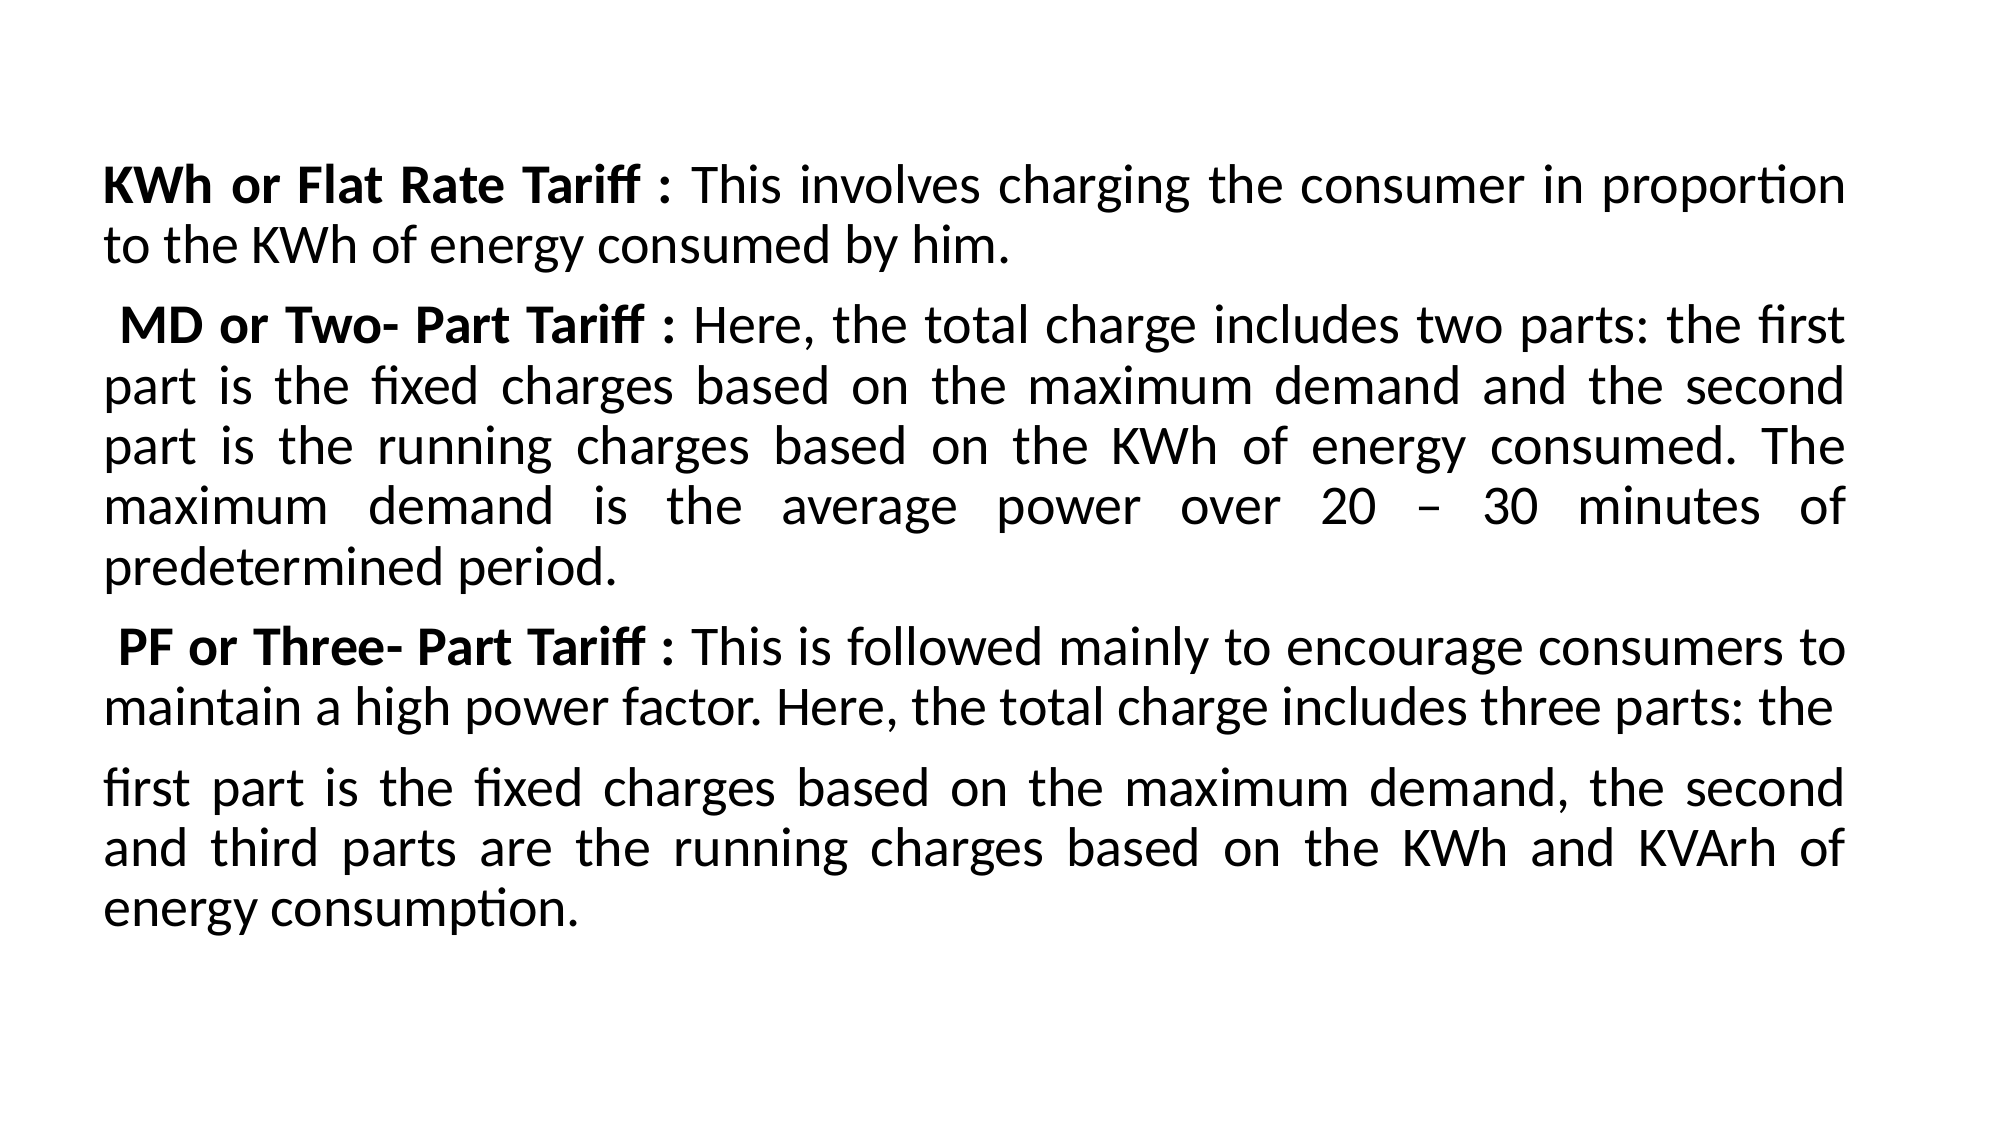

KWh or Flat Rate Tariff : This involves charging the consumer in proportion to the KWh of energy consumed by him.
 MD or Two- Part Tariff : Here, the total charge includes two parts: the first part is the fixed charges based on the maximum demand and the second part is the running charges based on the KWh of energy consumed. The maximum demand is the average power over 20 – 30 minutes of predetermined period.
 PF or Three- Part Tariff : This is followed mainly to encourage consumers to maintain a high power factor. Here, the total charge includes three parts: the
first part is the fixed charges based on the maximum demand, the second and third parts are the running charges based on the KWh and KVArh of energy consumption.